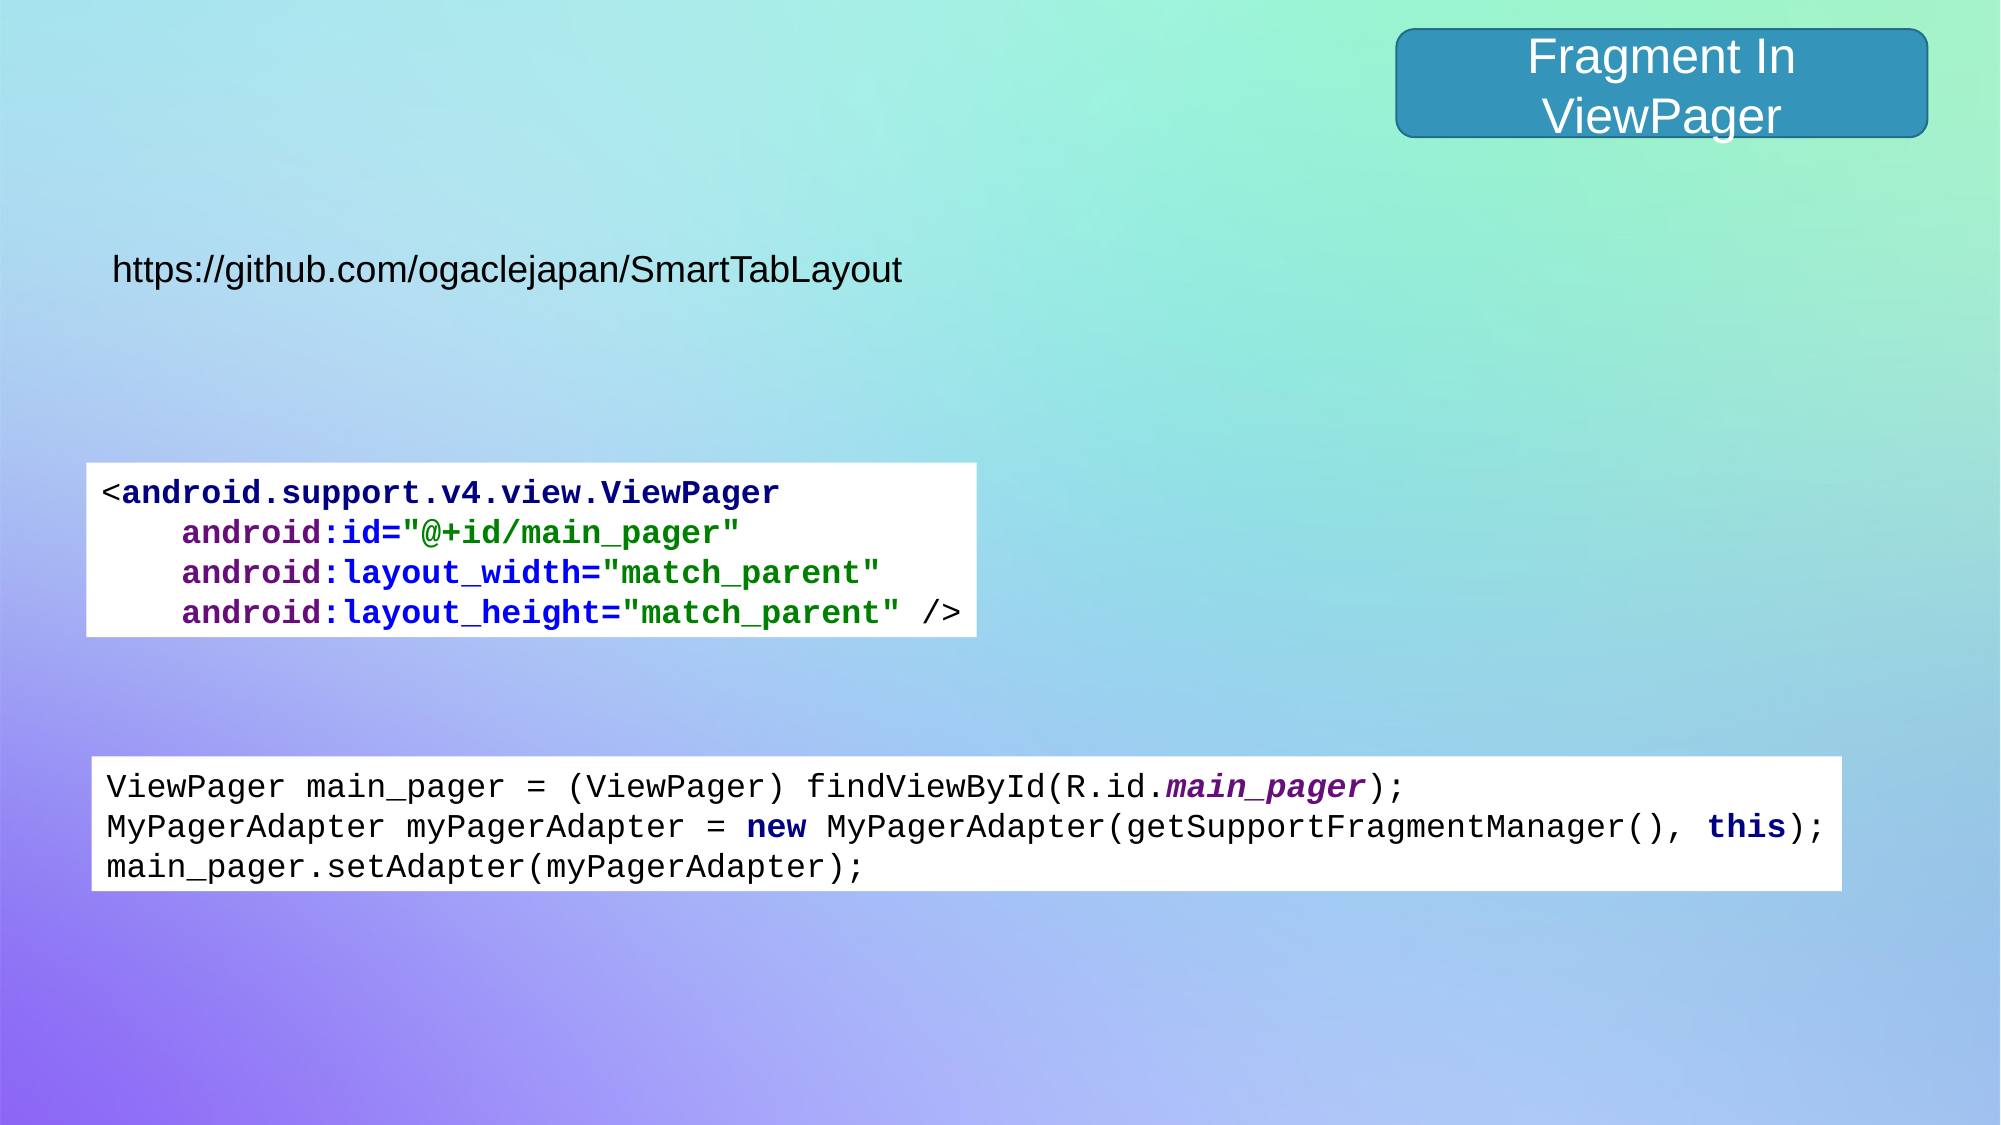

Fragment In ViewPager
https://github.com/ogaclejapan/SmartTabLayout
<android.support.v4.view.ViewPager
    android:id="@+id/main_pager"
    android:layout_width="match_parent"
    android:layout_height="match_parent" />
ViewPager main_pager = (ViewPager) findViewById(R.id.main_pager);
MyPagerAdapter myPagerAdapter = new MyPagerAdapter(getSupportFragmentManager(), this);
main_pager.setAdapter(myPagerAdapter);